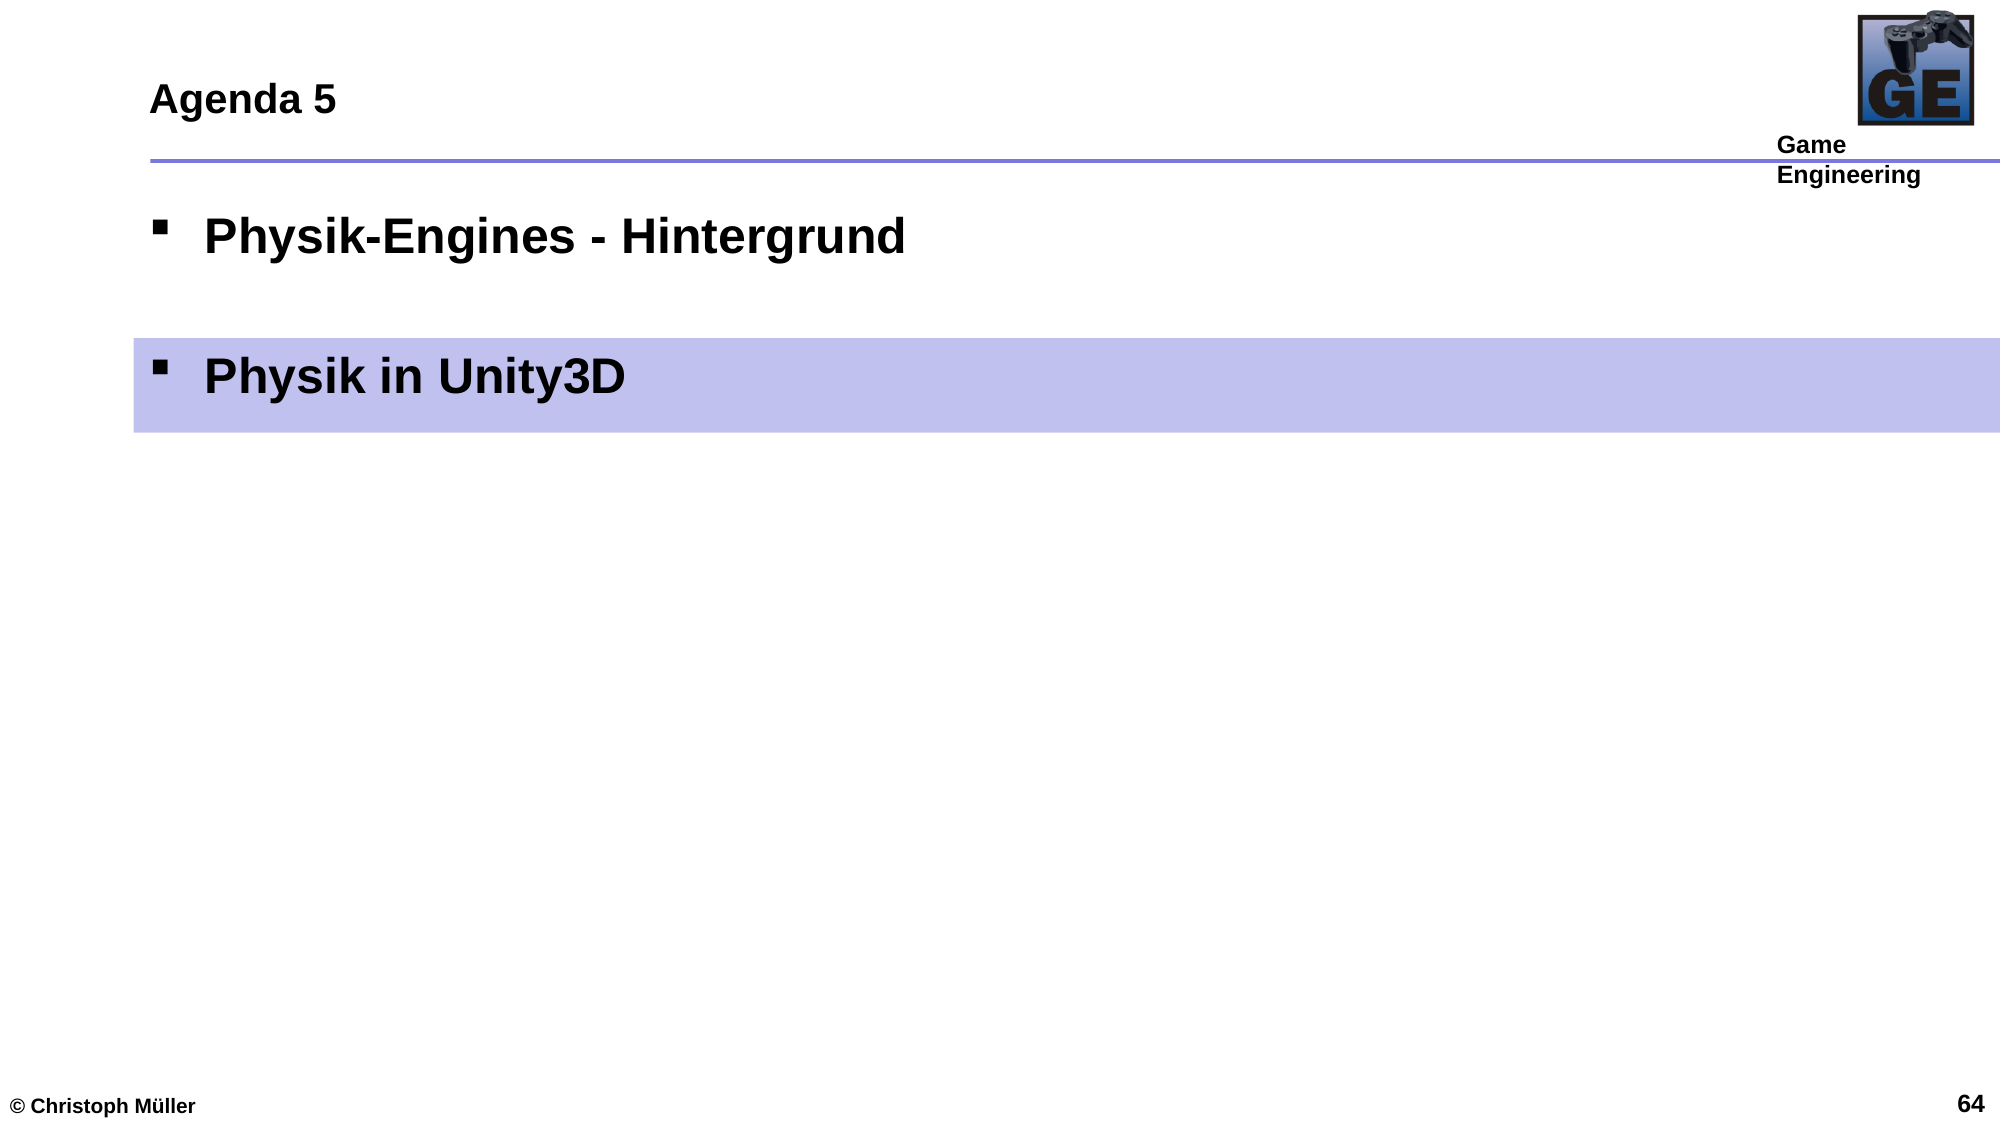

# Agenda 5
Physik-Engines - Hintergrund

Physik in Unity3D